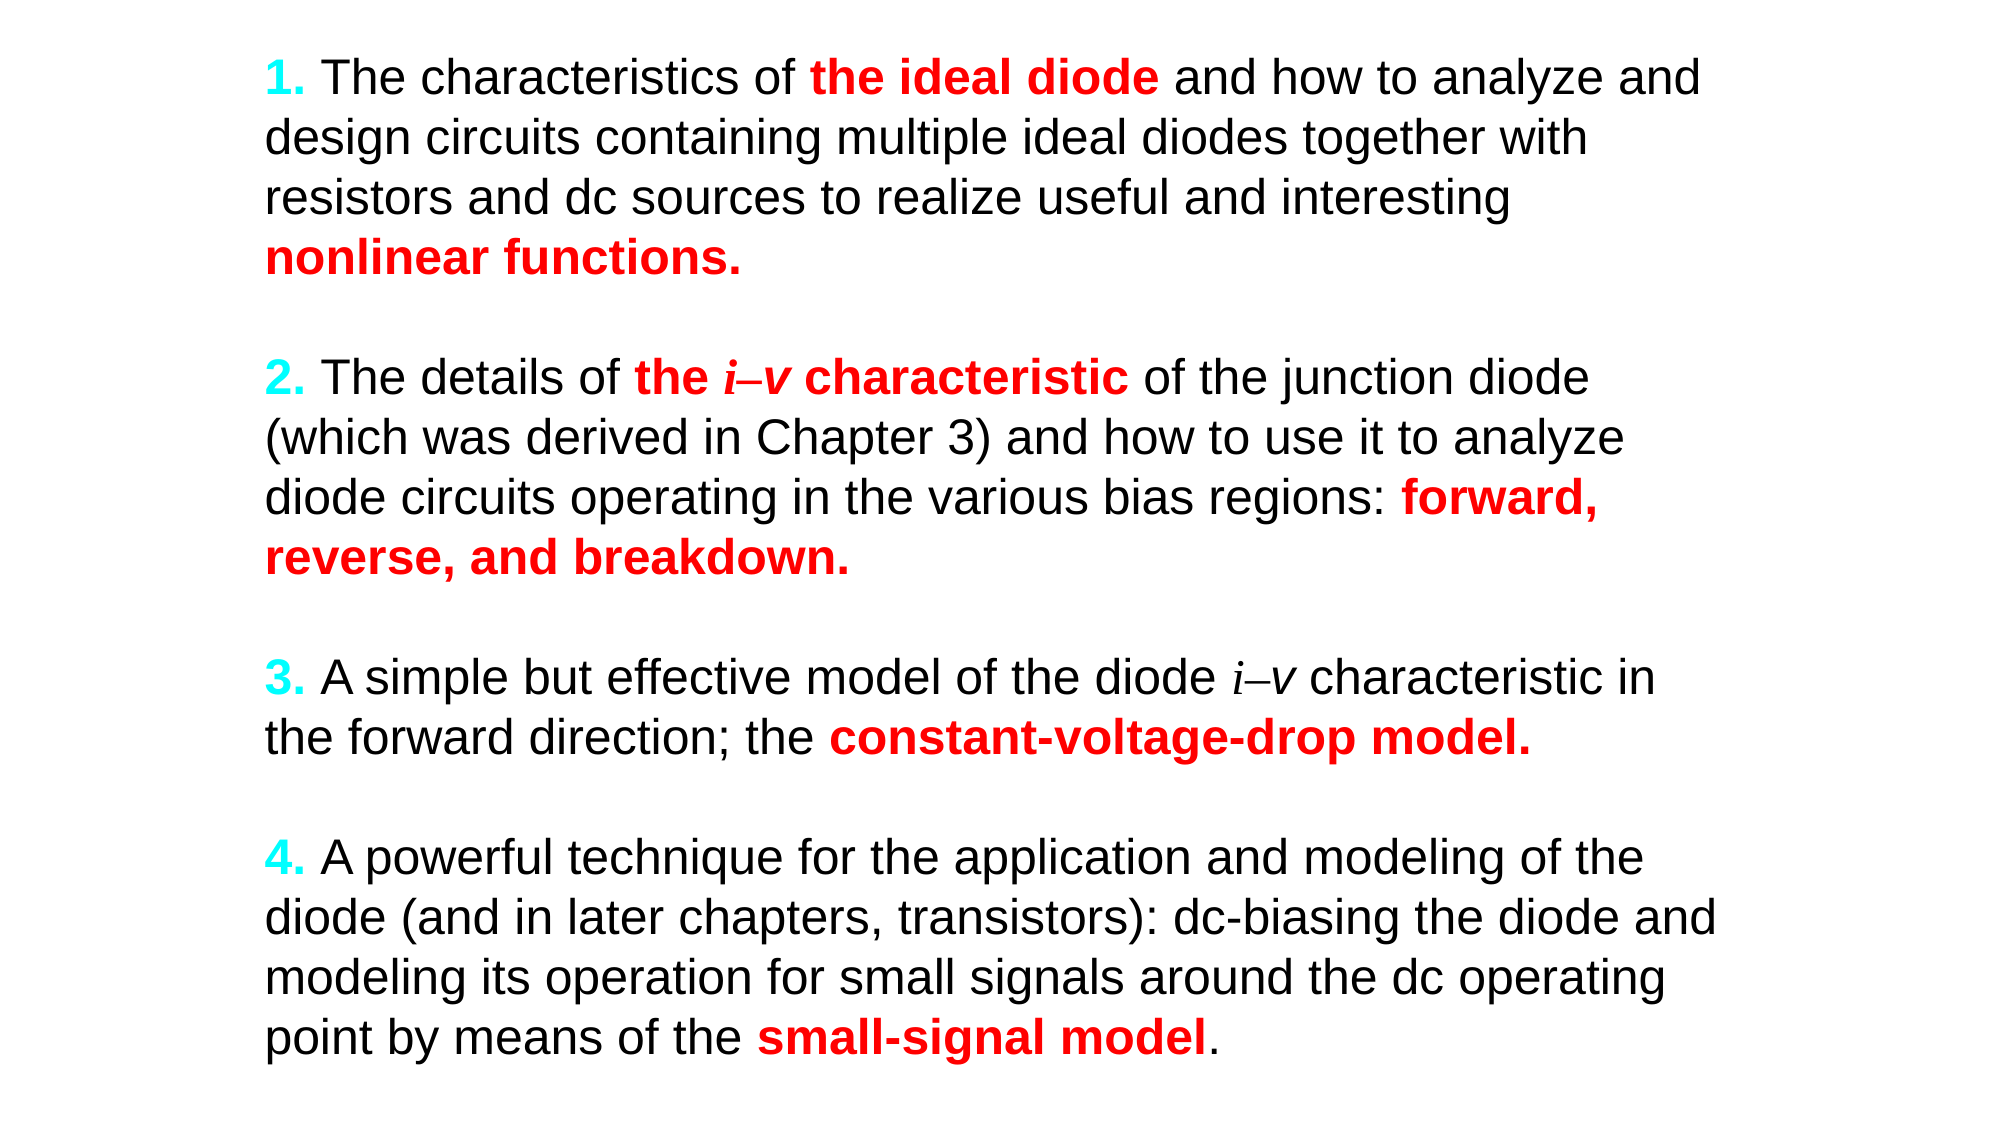

1. The characteristics of the ideal diode and how to analyze and design circuits containing multiple ideal diodes together with resistors and dc sources to realize useful and interesting nonlinear functions.

2. The details of the i–v characteristic of the junction diode (which was derived in Chapter 3) and how to use it to analyze diode circuits operating in the various bias regions: forward, reverse, and breakdown.

3. A simple but effective model of the diode i–v characteristic in the forward direction; the constant-voltage-drop model.

4. A powerful technique for the application and modeling of the diode (and in later chapters, transistors): dc-biasing the diode and modeling its operation for small signals around the dc operating point by means of the small-signal model.